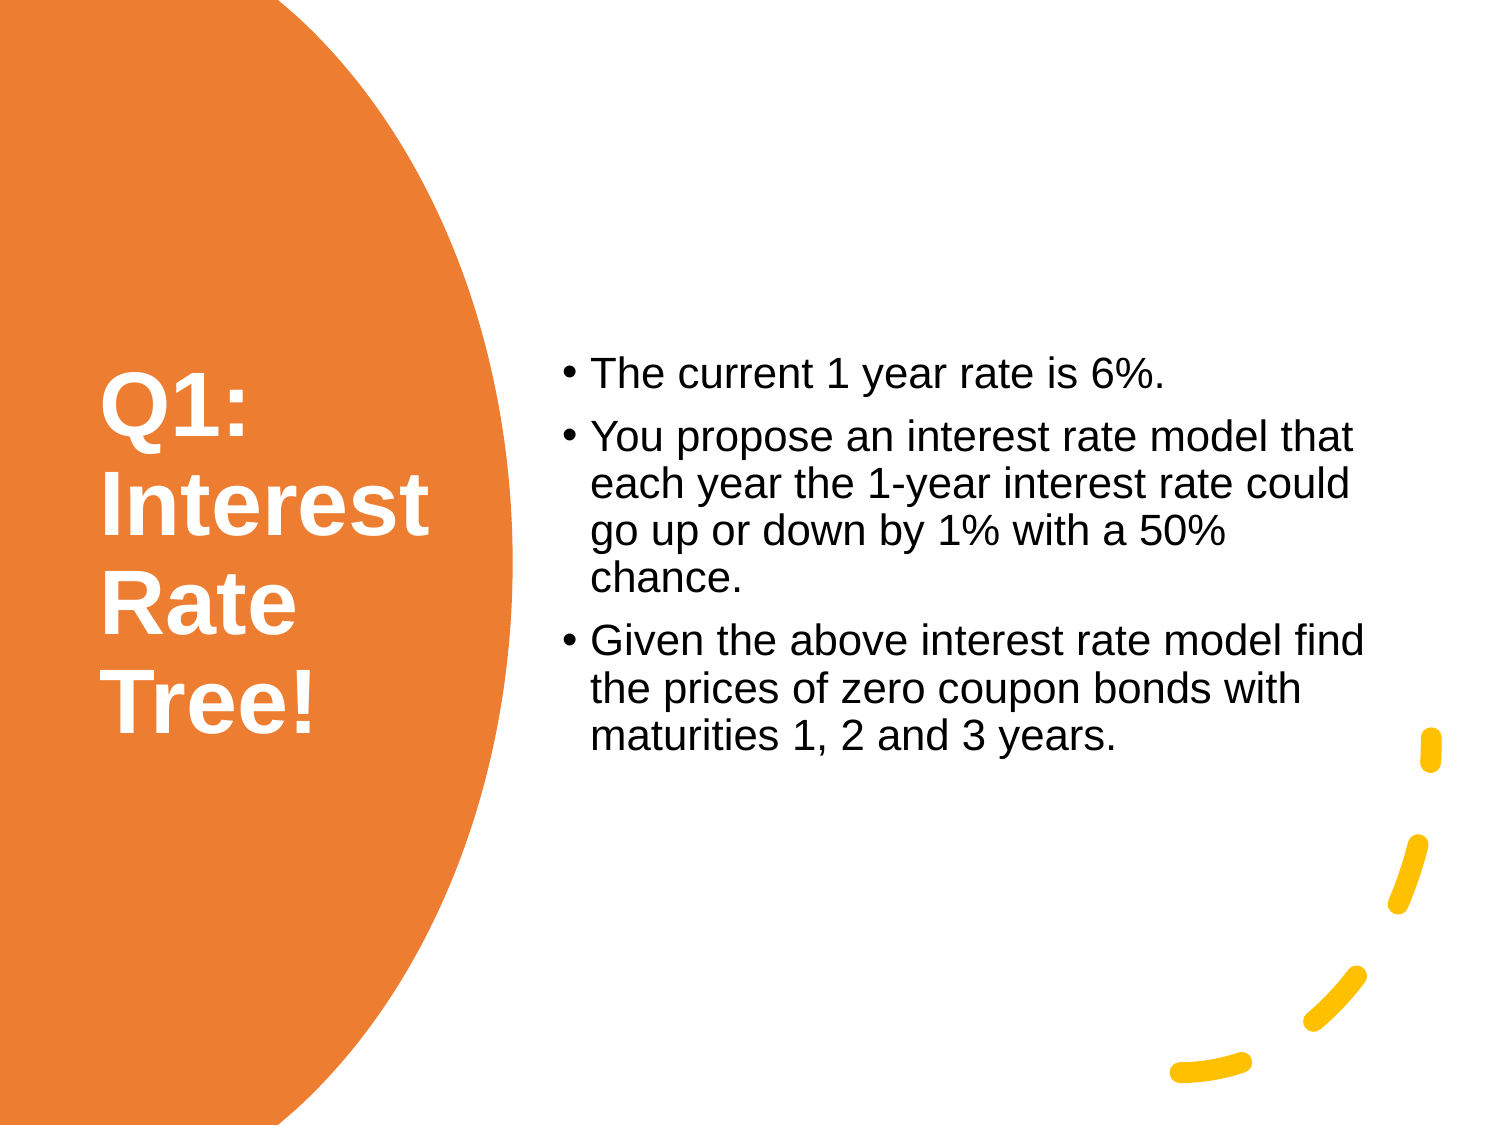

The current 1 year rate is 6%.
You propose an interest rate model that each year the 1-year interest rate could go up or down by 1% with a 50% chance.
Given the above interest rate model find the prices of zero coupon bonds with maturities 1, 2 and 3 years.
# Q1: Interest Rate Tree!